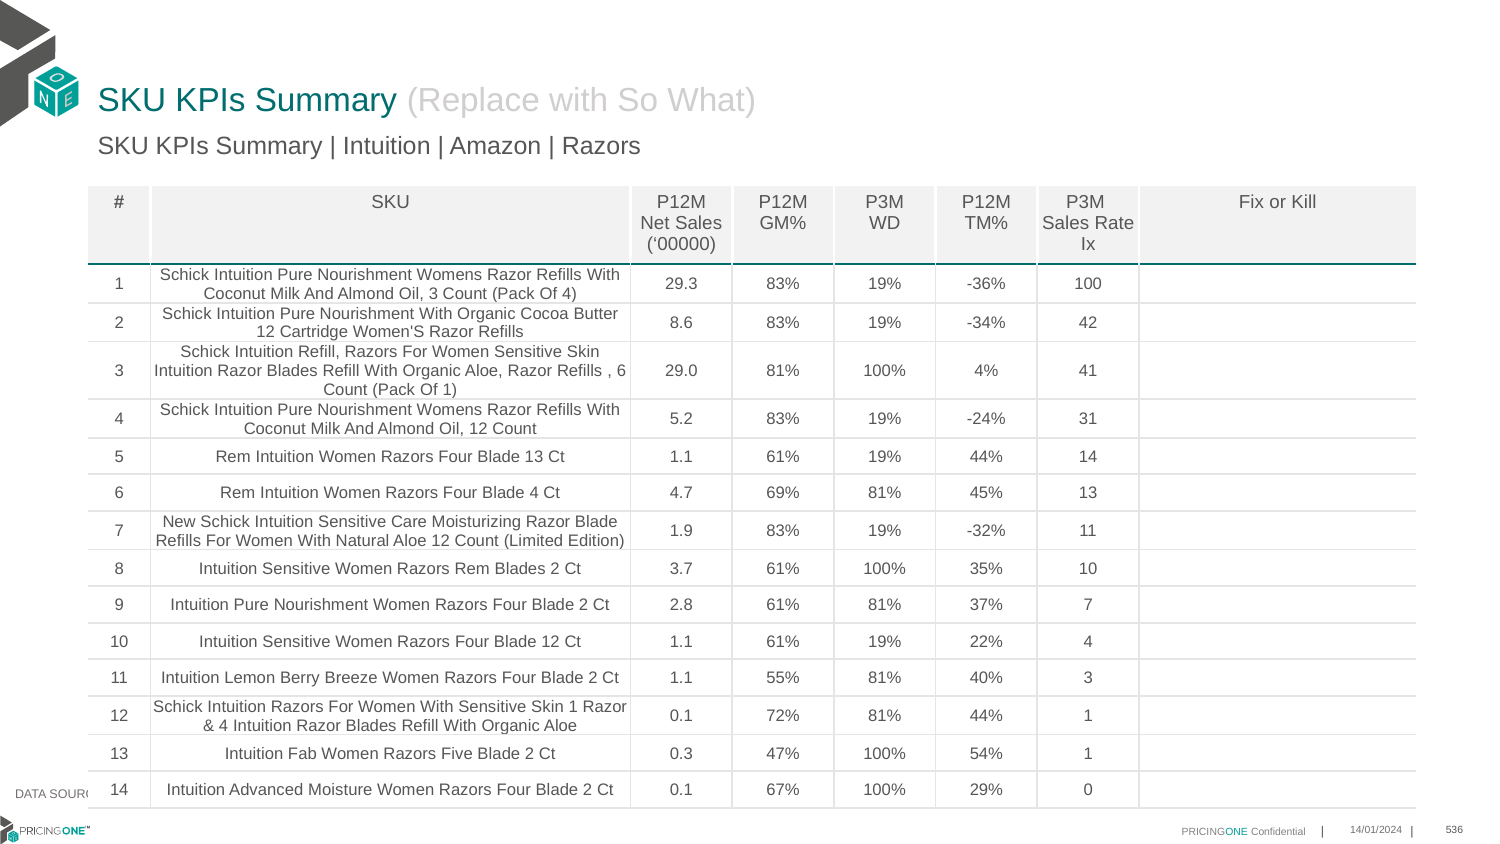

# SKU KPIs Summary (Replace with So What)
SKU KPIs Summary | Intuition | Amazon | Razors
| # | SKU | P12M Net Sales (‘00000) | P12M GM% | P3M WD | P12M TM% | P3M Sales Rate Ix | Fix or Kill |
| --- | --- | --- | --- | --- | --- | --- | --- |
| 1 | Schick Intuition Pure Nourishment Womens Razor Refills With Coconut Milk And Almond Oil, 3 Count (Pack Of 4) | 29.3 | 83% | 19% | -36% | 100 |  |
| 2 | Schick Intuition Pure Nourishment With Organic Cocoa Butter 12 Cartridge Women'S Razor Refills | 8.6 | 83% | 19% | -34% | 42 |  |
| 3 | Schick Intuition Refill, Razors For Women Sensitive Skin Intuition Razor Blades Refill With Organic Aloe, Razor Refills , 6 Count (Pack Of 1) | 29.0 | 81% | 100% | 4% | 41 |  |
| 4 | Schick Intuition Pure Nourishment Womens Razor Refills With Coconut Milk And Almond Oil, 12 Count | 5.2 | 83% | 19% | -24% | 31 |  |
| 5 | Rem Intuition Women Razors Four Blade 13 Ct | 1.1 | 61% | 19% | 44% | 14 |  |
| 6 | Rem Intuition Women Razors Four Blade 4 Ct | 4.7 | 69% | 81% | 45% | 13 |  |
| 7 | New Schick Intuition Sensitive Care Moisturizing Razor Blade Refills For Women With Natural Aloe 12 Count (Limited Edition) | 1.9 | 83% | 19% | -32% | 11 |  |
| 8 | Intuition Sensitive Women Razors Rem Blades 2 Ct | 3.7 | 61% | 100% | 35% | 10 |  |
| 9 | Intuition Pure Nourishment Women Razors Four Blade 2 Ct | 2.8 | 61% | 81% | 37% | 7 |  |
| 10 | Intuition Sensitive Women Razors Four Blade 12 Ct | 1.1 | 61% | 19% | 22% | 4 |  |
| 11 | Intuition Lemon Berry Breeze Women Razors Four Blade 2 Ct | 1.1 | 55% | 81% | 40% | 3 |  |
| 12 | Schick Intuition Razors For Women With Sensitive Skin 1 Razor & 4 Intuition Razor Blades Refill With Organic Aloe | 0.1 | 72% | 81% | 44% | 1 |  |
| 13 | Intuition Fab Women Razors Five Blade 2 Ct | 0.3 | 47% | 100% | 54% | 1 |  |
| 14 | Intuition Advanced Moisture Women Razors Four Blade 2 Ct | 0.1 | 67% | 100% | 29% | 0 |  |
DATA SOURCE: Trade Panel/Retailer Data | Ending August 2024

14/01/2024
536